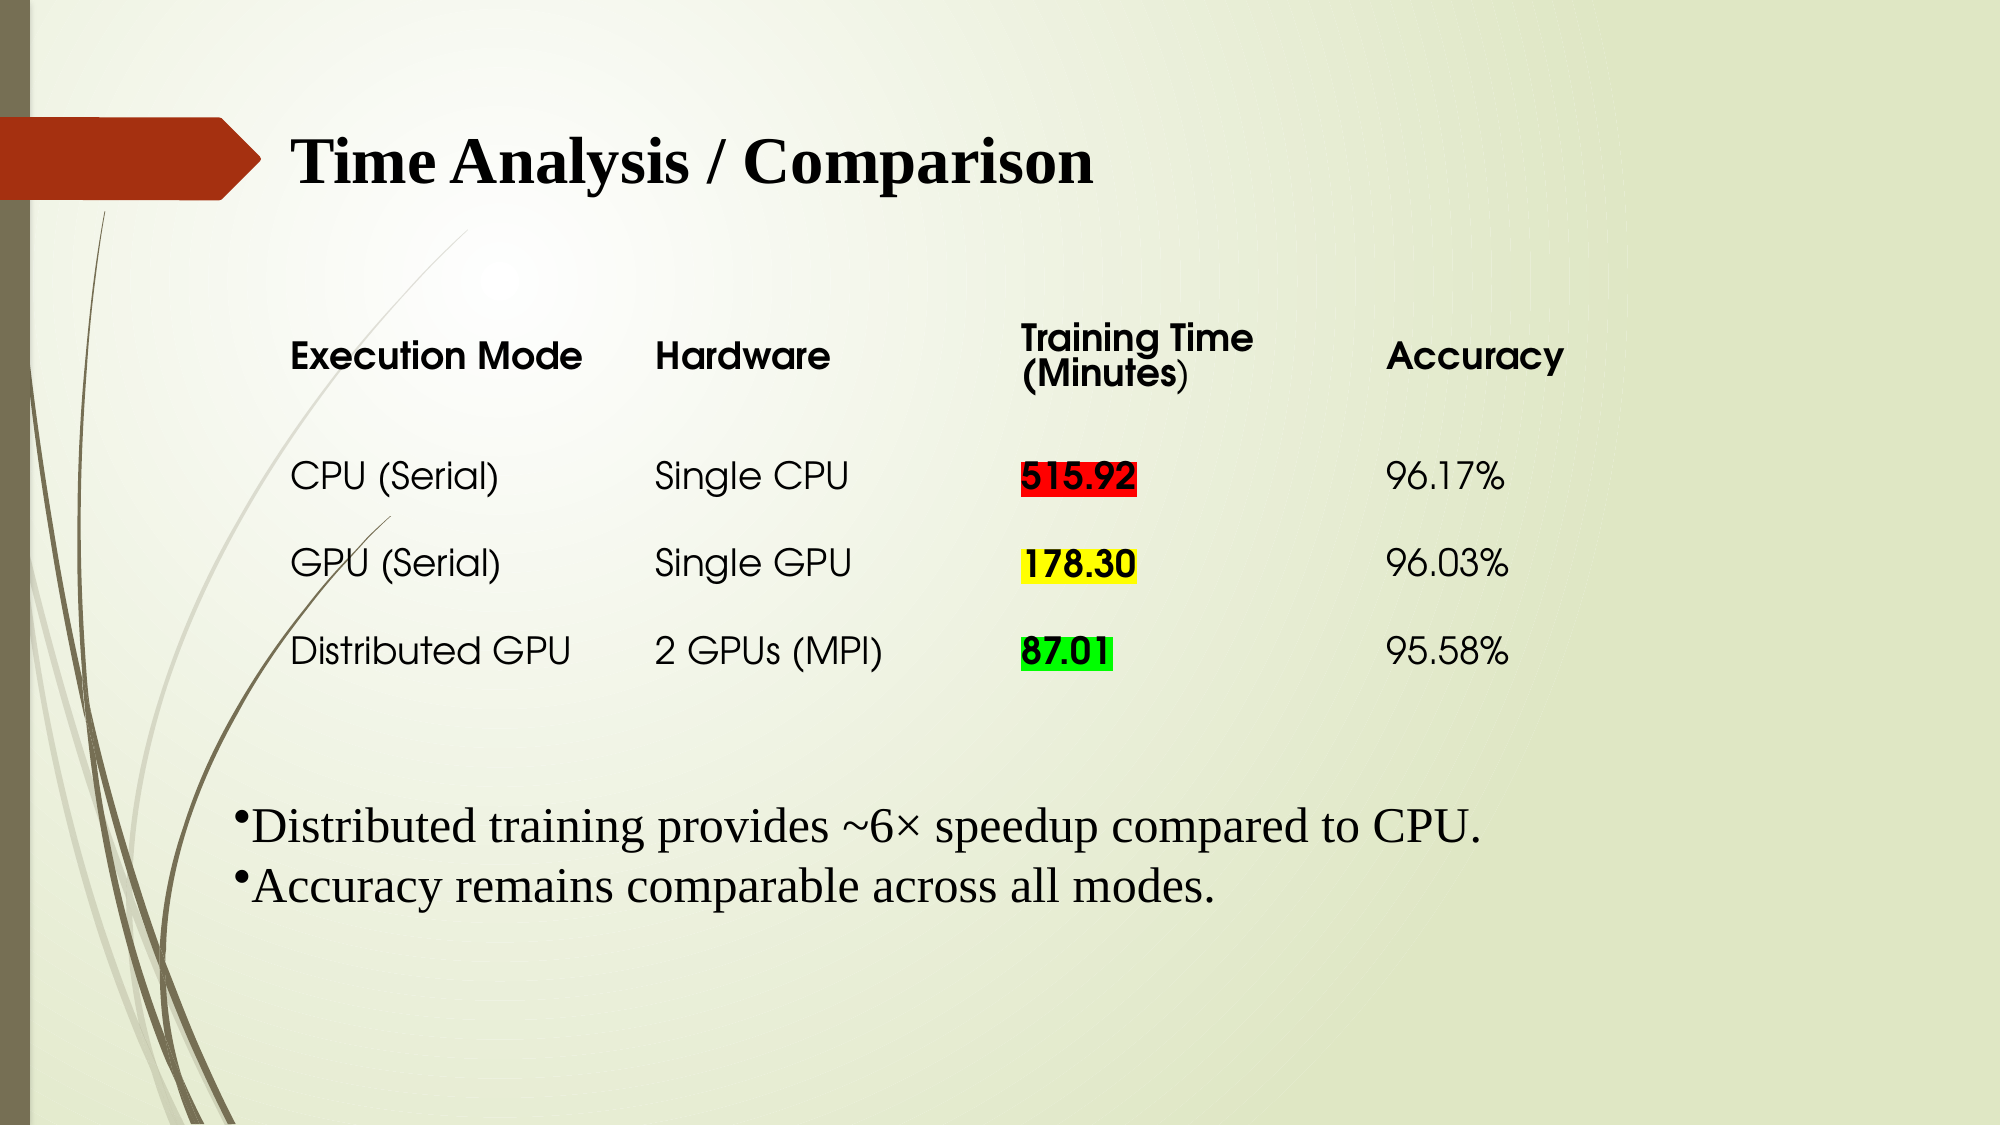

Time Analysis / Comparison
| Execution Mode | Hardware | Training Time (Minutes) | Accuracy |
| --- | --- | --- | --- |
| CPU (Serial) | Single CPU | 515.92 | 96.17% |
| GPU (Serial) | Single GPU | 178.30 | 96.03% |
| Distributed GPU | 2 GPUs (MPI) | 87.01 | 95.58% |
|  |  |  |  |
| --- | --- | --- | --- |
|  |  |  |  |
|  |  |  |  |
|  |  |  |  |
Distributed training provides ~6× speedup compared to CPU.
Accuracy remains comparable across all modes.